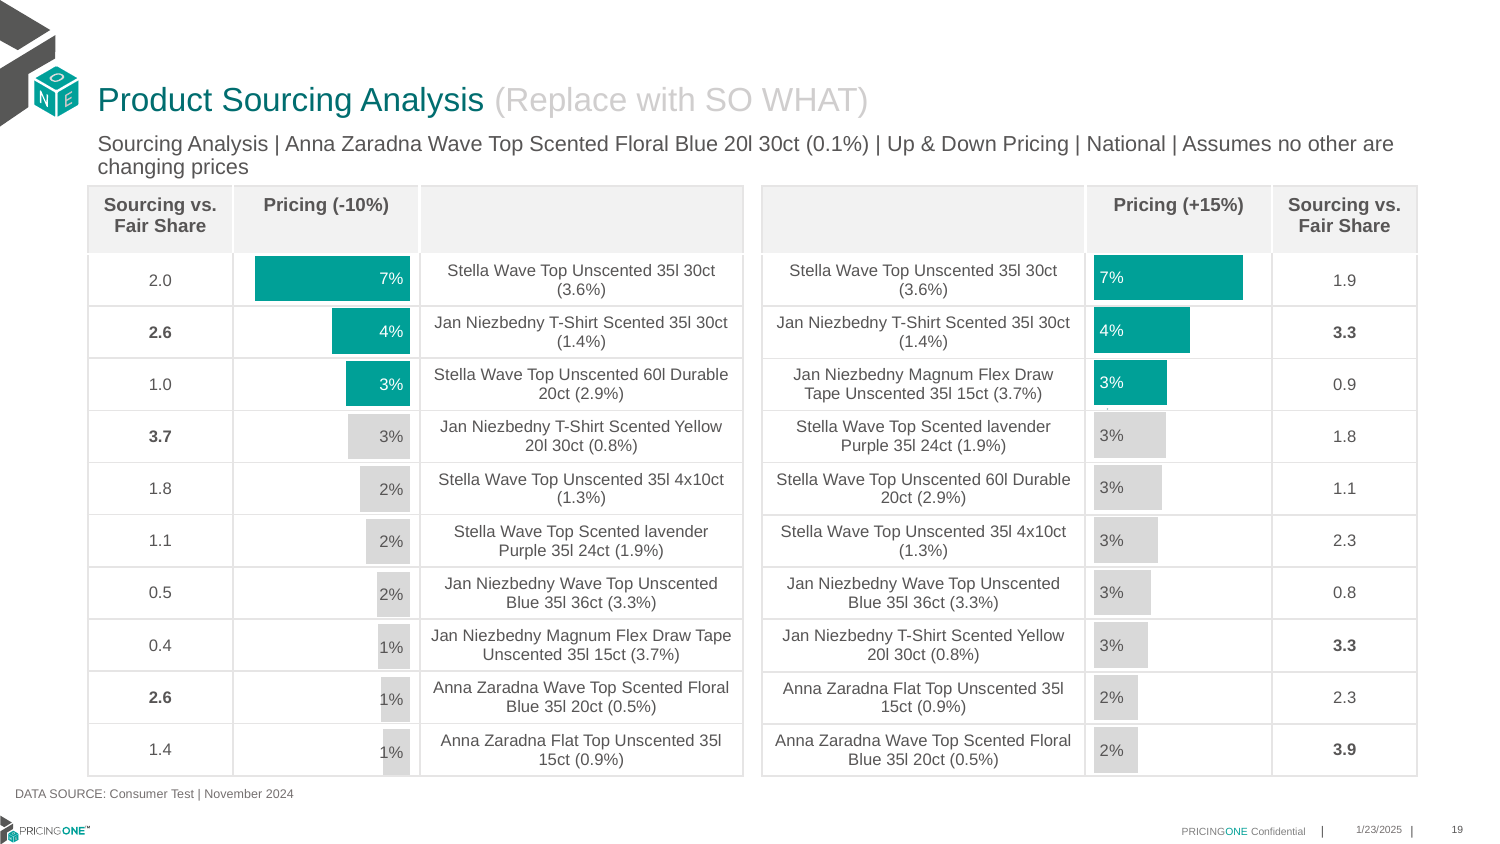

# Product Sourcing Analysis (Replace with SO WHAT)
Sourcing Analysis | Anna Zaradna Wave Top Scented Floral Blue 20l 30ct (0.1%) | Up & Down Pricing | National | Assumes no other are changing prices
| Sourcing vs. Fair Share | Pricing (-10%) |  |
| --- | --- | --- |
| 2.0 |  | Stella Wave Top Unscented 35l 30ct (3.6%) |
| 2.6 |  | Jan Niezbedny T-Shirt Scented 35l 30ct (1.4%) |
| 1.0 |  | Stella Wave Top Unscented 60l Durable 20ct (2.9%) |
| 3.7 |  | Jan Niezbedny T-Shirt Scented Yellow 20l 30ct (0.8%) |
| 1.8 |  | Stella Wave Top Unscented 35l 4x10ct (1.3%) |
| 1.1 |  | Stella Wave Top Scented lavender Purple 35l 24ct (1.9%) |
| 0.5 |  | Jan Niezbedny Wave Top Unscented Blue 35l 36ct (3.3%) |
| 0.4 |  | Jan Niezbedny Magnum Flex Draw Tape Unscented 35l 15ct (3.7%) |
| 2.6 |  | Anna Zaradna Wave Top Scented Floral Blue 35l 20ct (0.5%) |
| 1.4 |  | Anna Zaradna Flat Top Unscented 35l 15ct (0.9%) |
|  | Pricing (+15%) | Sourcing vs. Fair Share |
| --- | --- | --- |
| Stella Wave Top Unscented 35l 30ct (3.6%) |  | 1.9 |
| Jan Niezbedny T-Shirt Scented 35l 30ct (1.4%) |  | 3.3 |
| Jan Niezbedny Magnum Flex Draw Tape Unscented 35l 15ct (3.7%) |  | 0.9 |
| Stella Wave Top Scented lavender Purple 35l 24ct (1.9%) |  | 1.8 |
| Stella Wave Top Unscented 60l Durable 20ct (2.9%) |  | 1.1 |
| Stella Wave Top Unscented 35l 4x10ct (1.3%) |  | 2.3 |
| Jan Niezbedny Wave Top Unscented Blue 35l 36ct (3.3%) |  | 0.8 |
| Jan Niezbedny T-Shirt Scented Yellow 20l 30ct (0.8%) |  | 3.3 |
| Anna Zaradna Flat Top Unscented 35l 15ct (0.9%) |  | 2.3 |
| Anna Zaradna Wave Top Scented Floral Blue 35l 20ct (0.5%) |  | 3.9 |

### Chart

| Category | Anna Zaradna Wave Top Scented Floral Blue 20l 30ct (0.1%) |
|---|---|
| Stella Wave Top Unscented 35l 30ct (3.6%) | 0.06893246579415388 |
| Jan Niezbedny T-Shirt Scented 35l 30ct (1.4%) | 0.04473077470651391 |
| Jan Niezbedny Magnum Flex Draw Tape Unscented 35l 15ct (3.7%) | 0.03378429339149257 |
| Stella Wave Top Scented lavender Purple 35l 24ct (1.9%) | 0.033565380710899546 |
| Stella Wave Top Unscented 60l Durable 20ct (2.9%) | 0.03175335078765766 |
| Stella Wave Top Unscented 35l 4x10ct (1.3%) | 0.02962091335597857 |
| Jan Niezbedny Wave Top Unscented Blue 35l 36ct (3.3%) | 0.02627569503266811 |
| Jan Niezbedny T-Shirt Scented Yellow 20l 30ct (0.8%) | 0.02513105882523441 |
| Anna Zaradna Flat Top Unscented 35l 15ct (0.9%) | 0.020417396589876048 |
| Anna Zaradna Wave Top Scented Floral Blue 35l 20ct (0.5%) | 0.020351189637861988 |

### Chart

| Category | Anna Zaradna Wave Top Scented Floral Blue 20l 30ct (0.1%) |
|---|---|
| Stella Wave Top Unscented 35l 30ct (3.6%) | 0.07101737660347746 |
| Jan Niezbedny T-Shirt Scented 35l 30ct (1.4%) | 0.03579951152724434 |
| Stella Wave Top Unscented 60l Durable 20ct (2.9%) | 0.029112385359804566 |
| Jan Niezbedny T-Shirt Scented Yellow 20l 30ct (0.8%) | 0.02839375801093781 |
| Stella Wave Top Unscented 35l 4x10ct (1.3%) | 0.022811555488061696 |
| Stella Wave Top Scented lavender Purple 35l 24ct (1.9%) | 0.020092952204352185 |
| Jan Niezbedny Wave Top Unscented Blue 35l 36ct (3.3%) | 0.015287685821637583 |
| Jan Niezbedny Magnum Flex Draw Tape Unscented 35l 15ct (3.7%) | 0.014634147458908982 |
| Anna Zaradna Wave Top Scented Floral Blue 35l 20ct (0.5%) | 0.013178126591654448 |
| Anna Zaradna Flat Top Unscented 35l 15ct (0.9%) | 0.012289961701326778 |
DATA SOURCE: Consumer Test | November 2024

1/23/2025
19